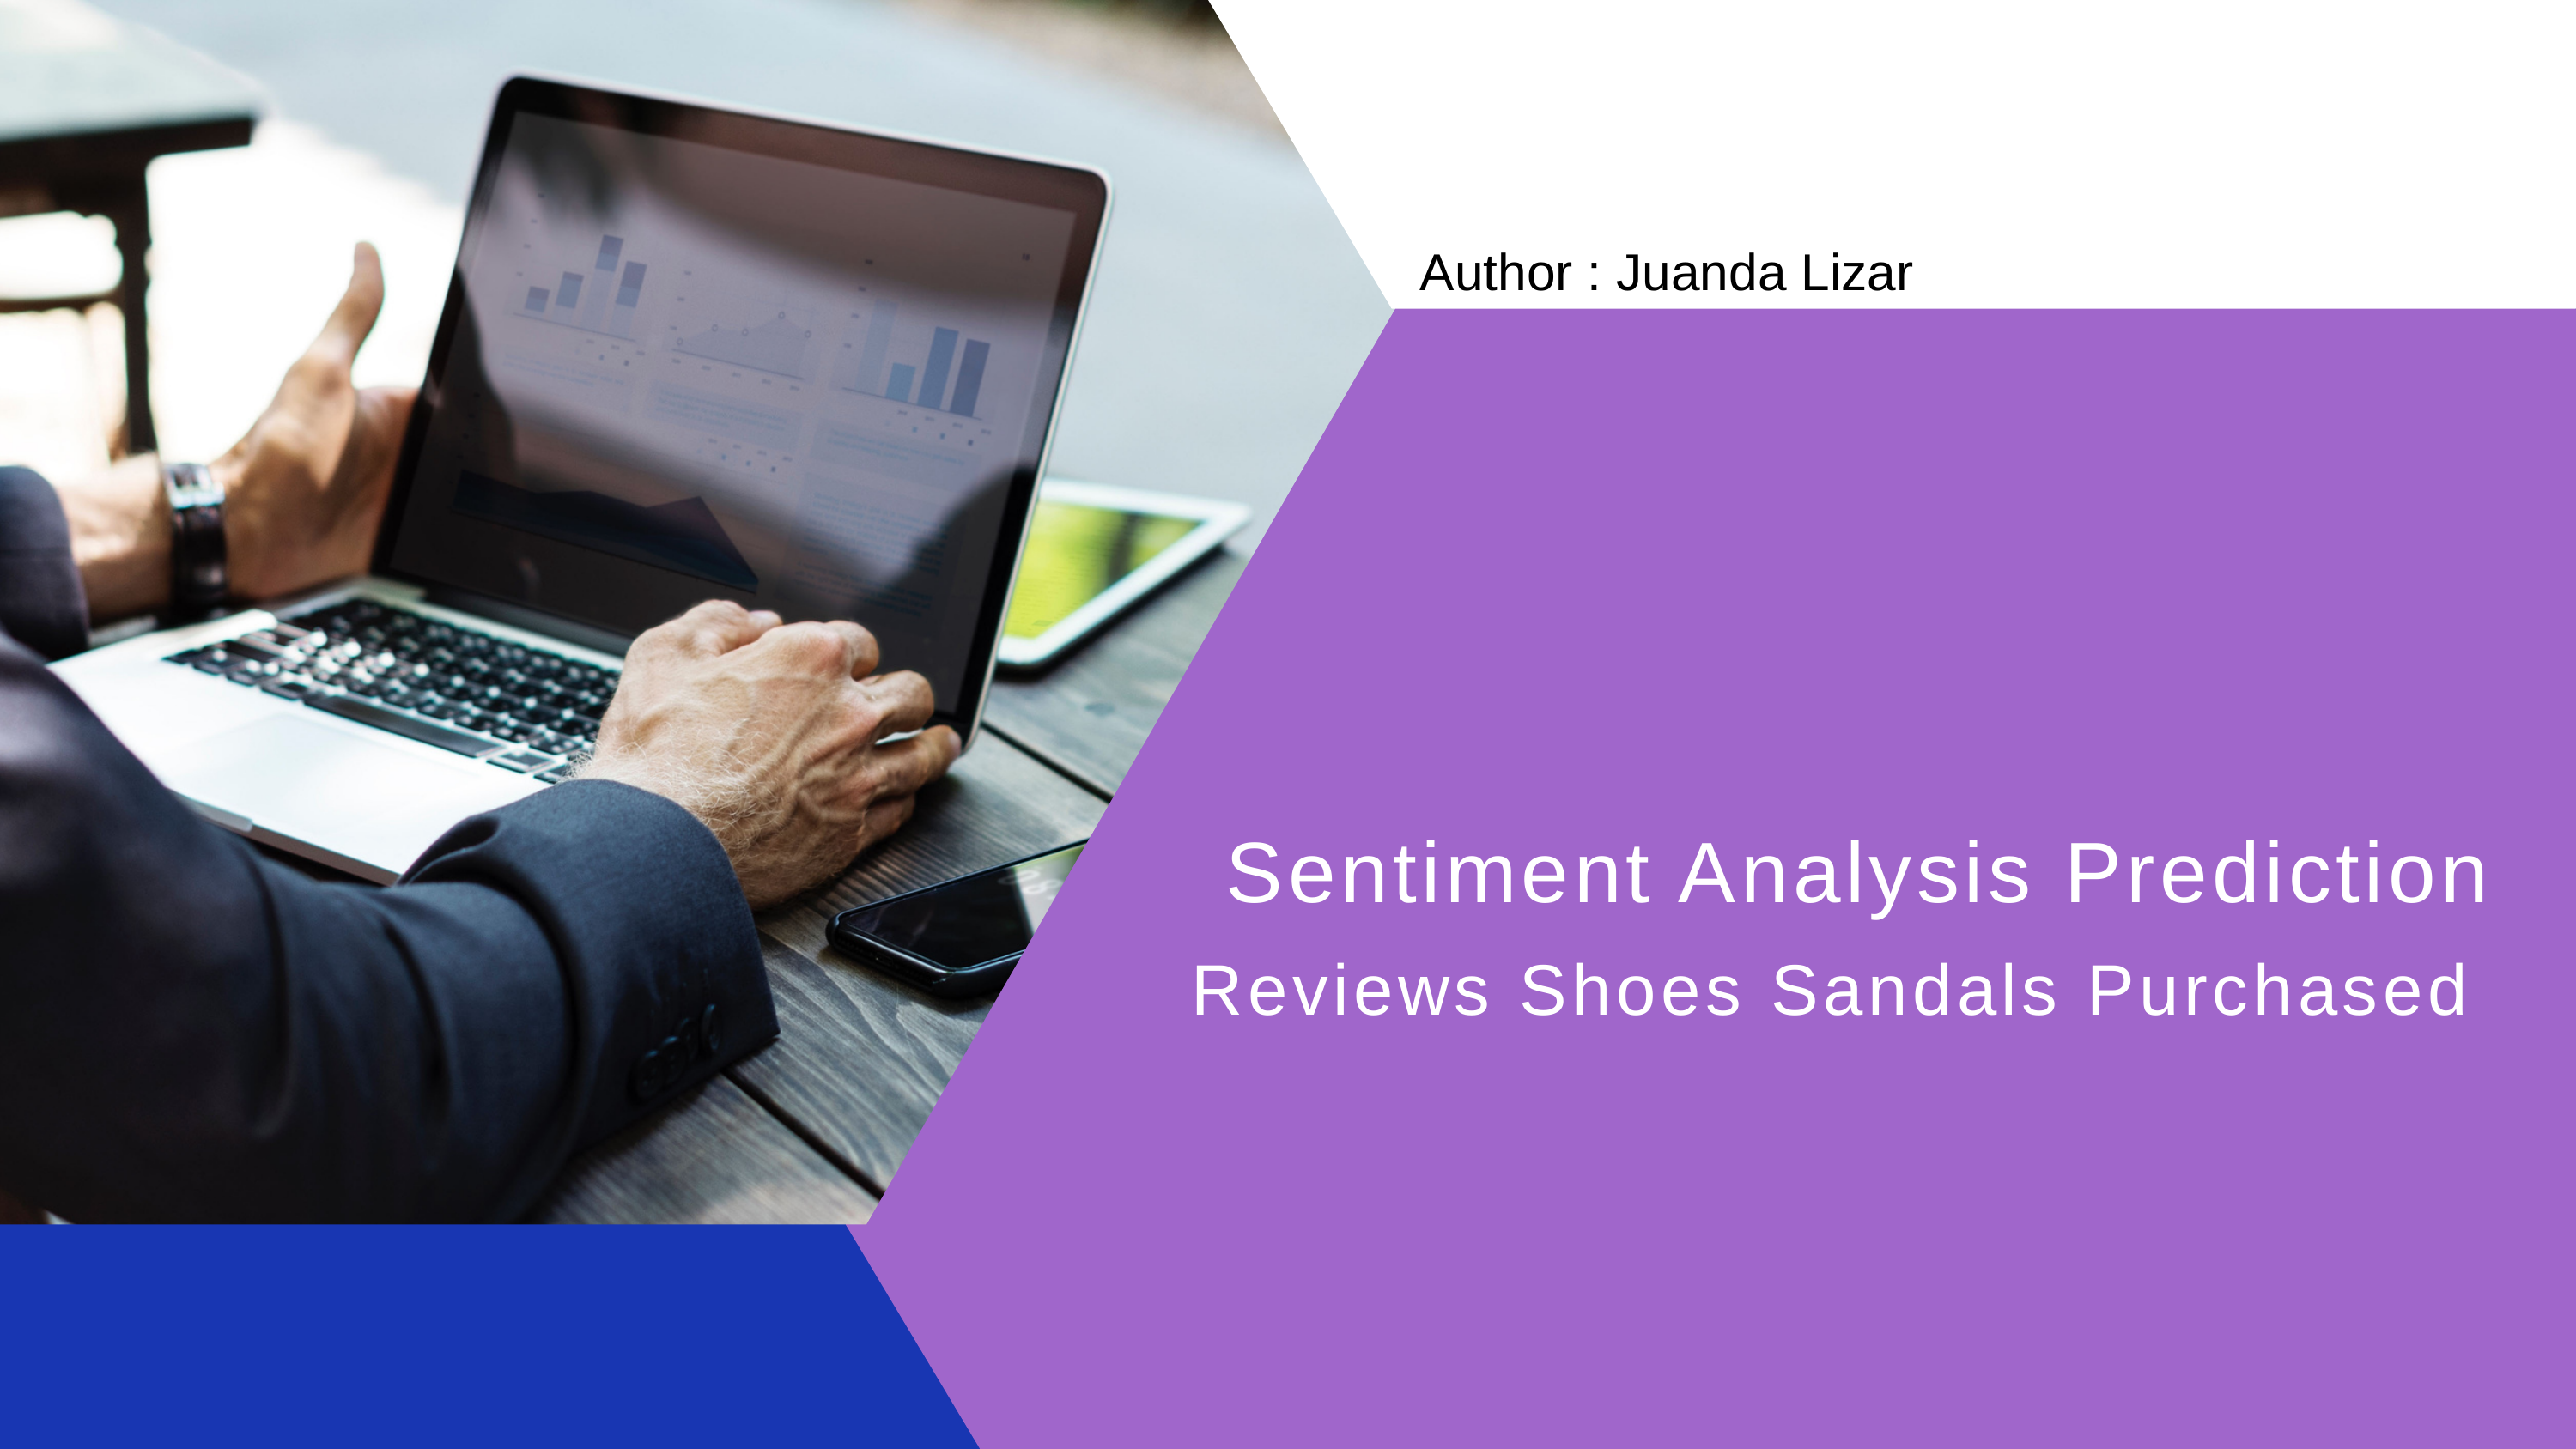

Author : Juanda Lizar

Sentiment Analysis Prediction
Reviews Shoes Sandals Purchased

Sentiment Analysis
Ecommerce Shoes